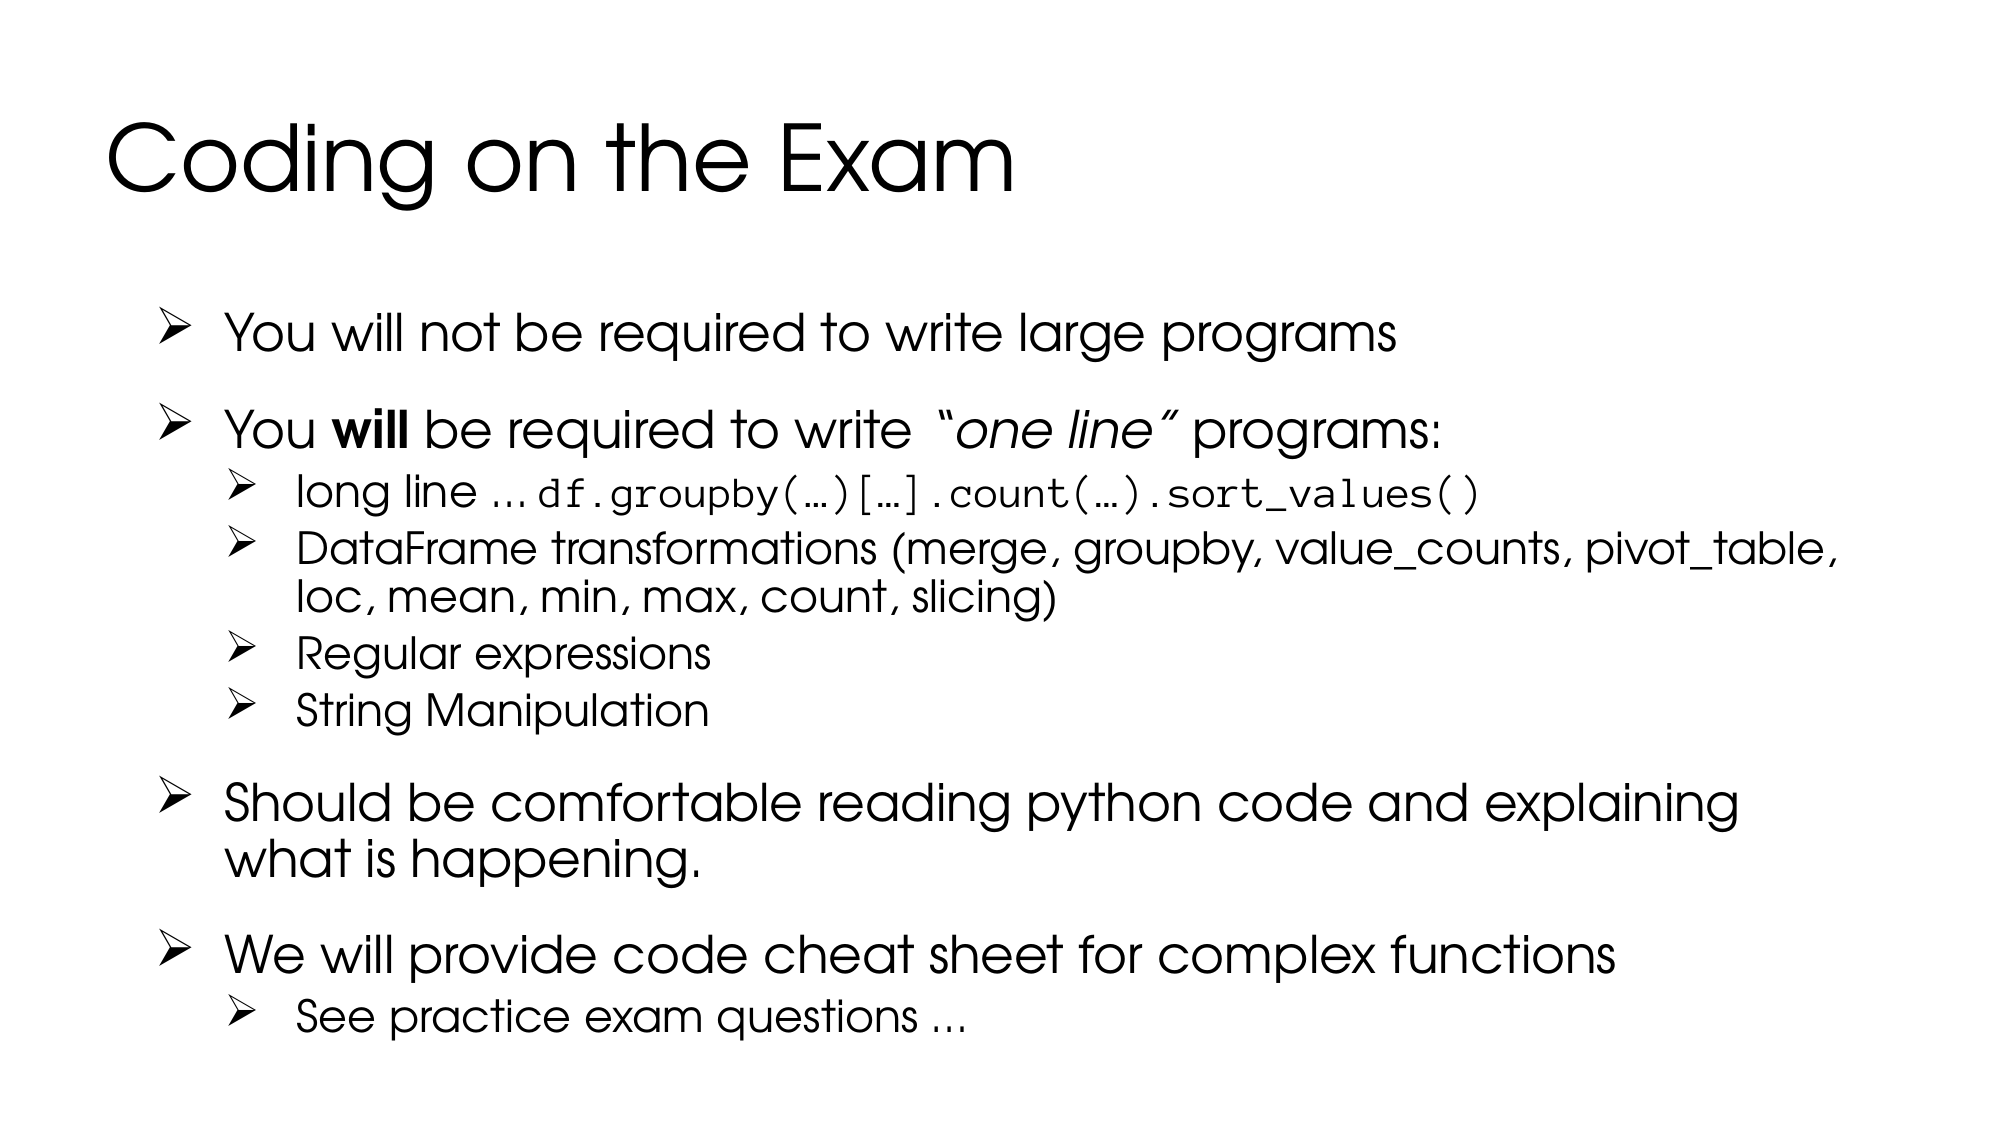

# Coding on the Exam
You will not be required to write large programs
You will be required to write “one line” programs:
long line … df.groupby(…)[…].count(…).sort_values()
DataFrame transformations (merge, groupby, value_counts, pivot_table, loc, mean, min, max, count, slicing)
Regular expressions
String Manipulation
Should be comfortable reading python code and explaining what is happening.
We will provide code cheat sheet for complex functions
See practice exam questions …